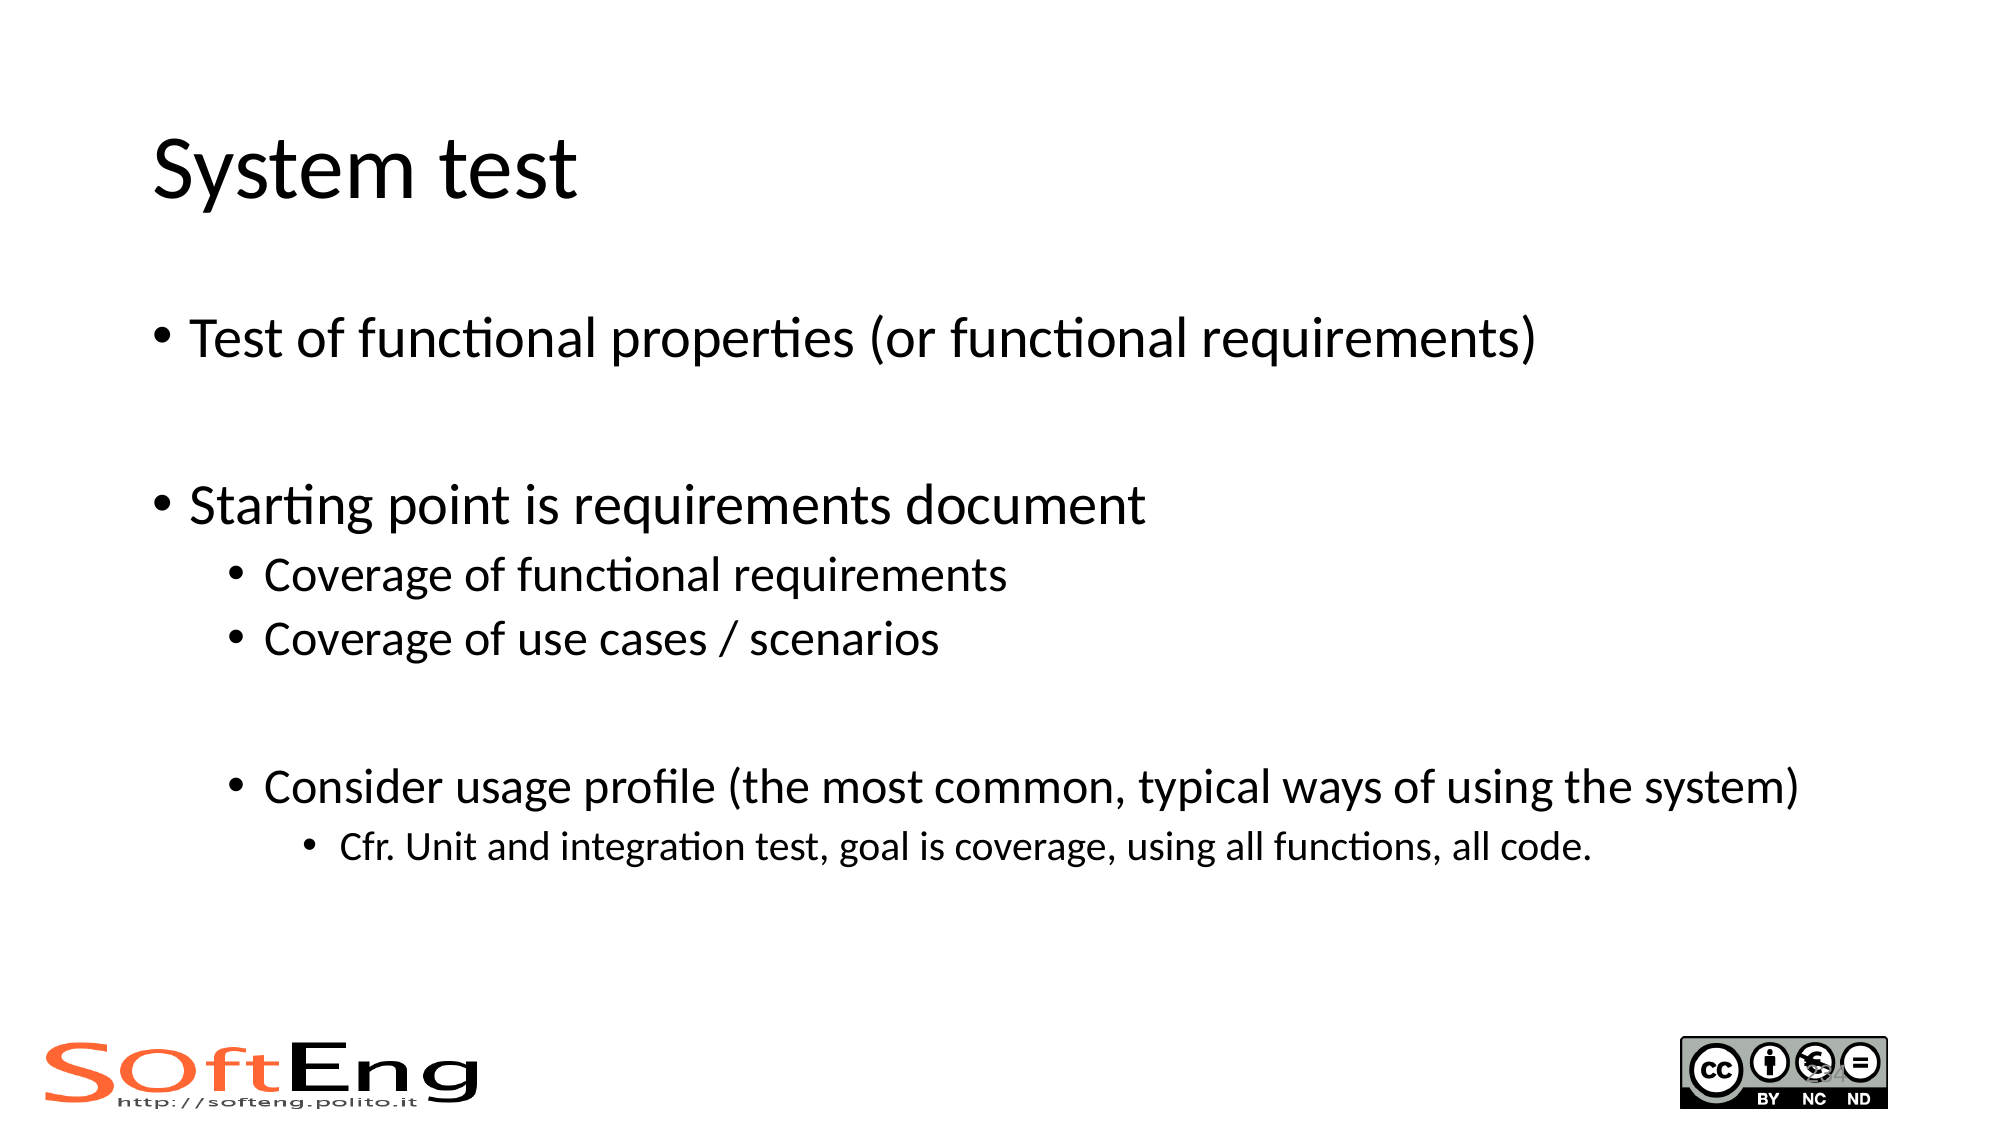

# System test
Test of functional properties (or functional requirements)

Starting point is requirements document
Coverage of functional requirements
Coverage of use cases / scenarios

Consider usage profile (the most common, typical ways of using the system)
Cfr. Unit and integration test, goal is coverage, using all functions, all code.

234